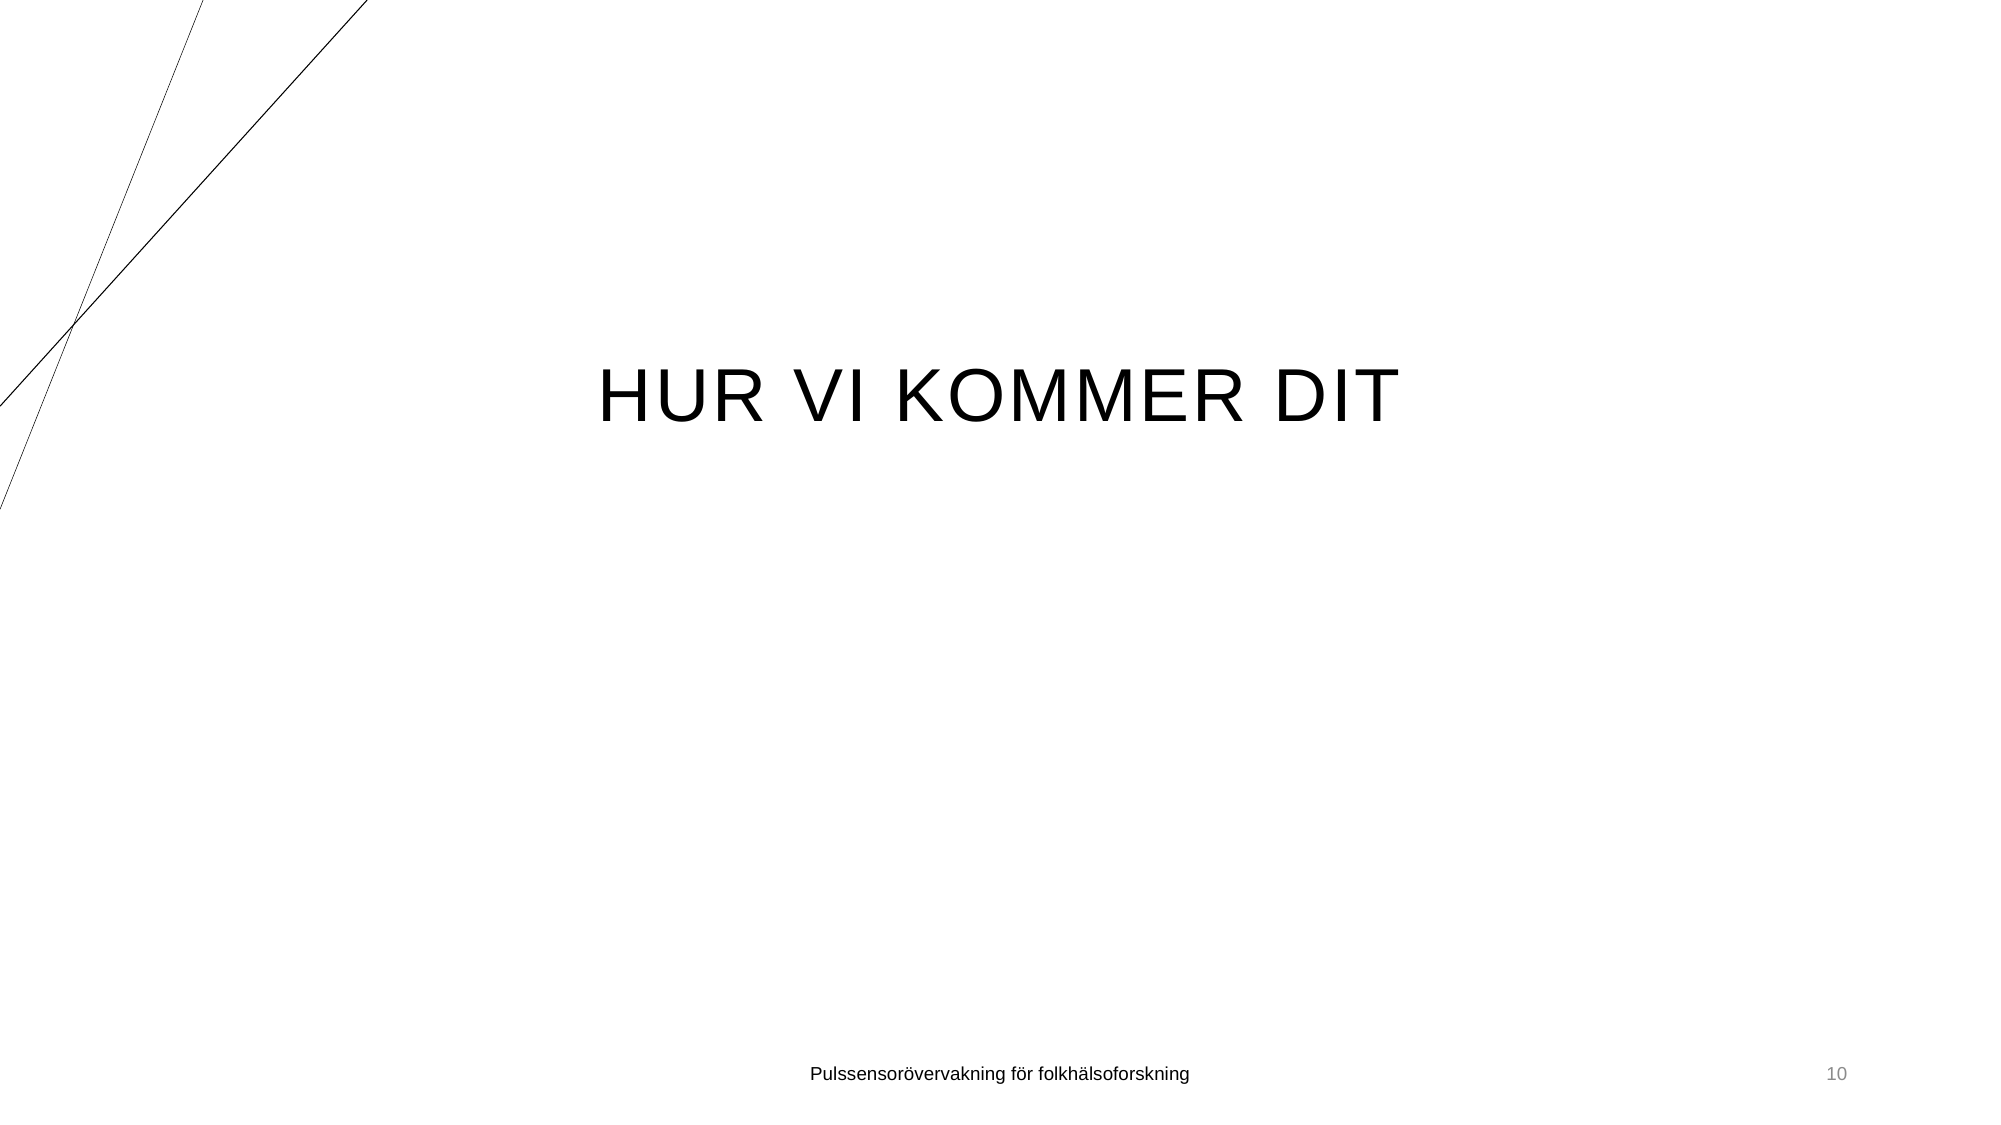

# Hur vi kommer dit
Pulssensorövervakning för folkhälsoforskning
10